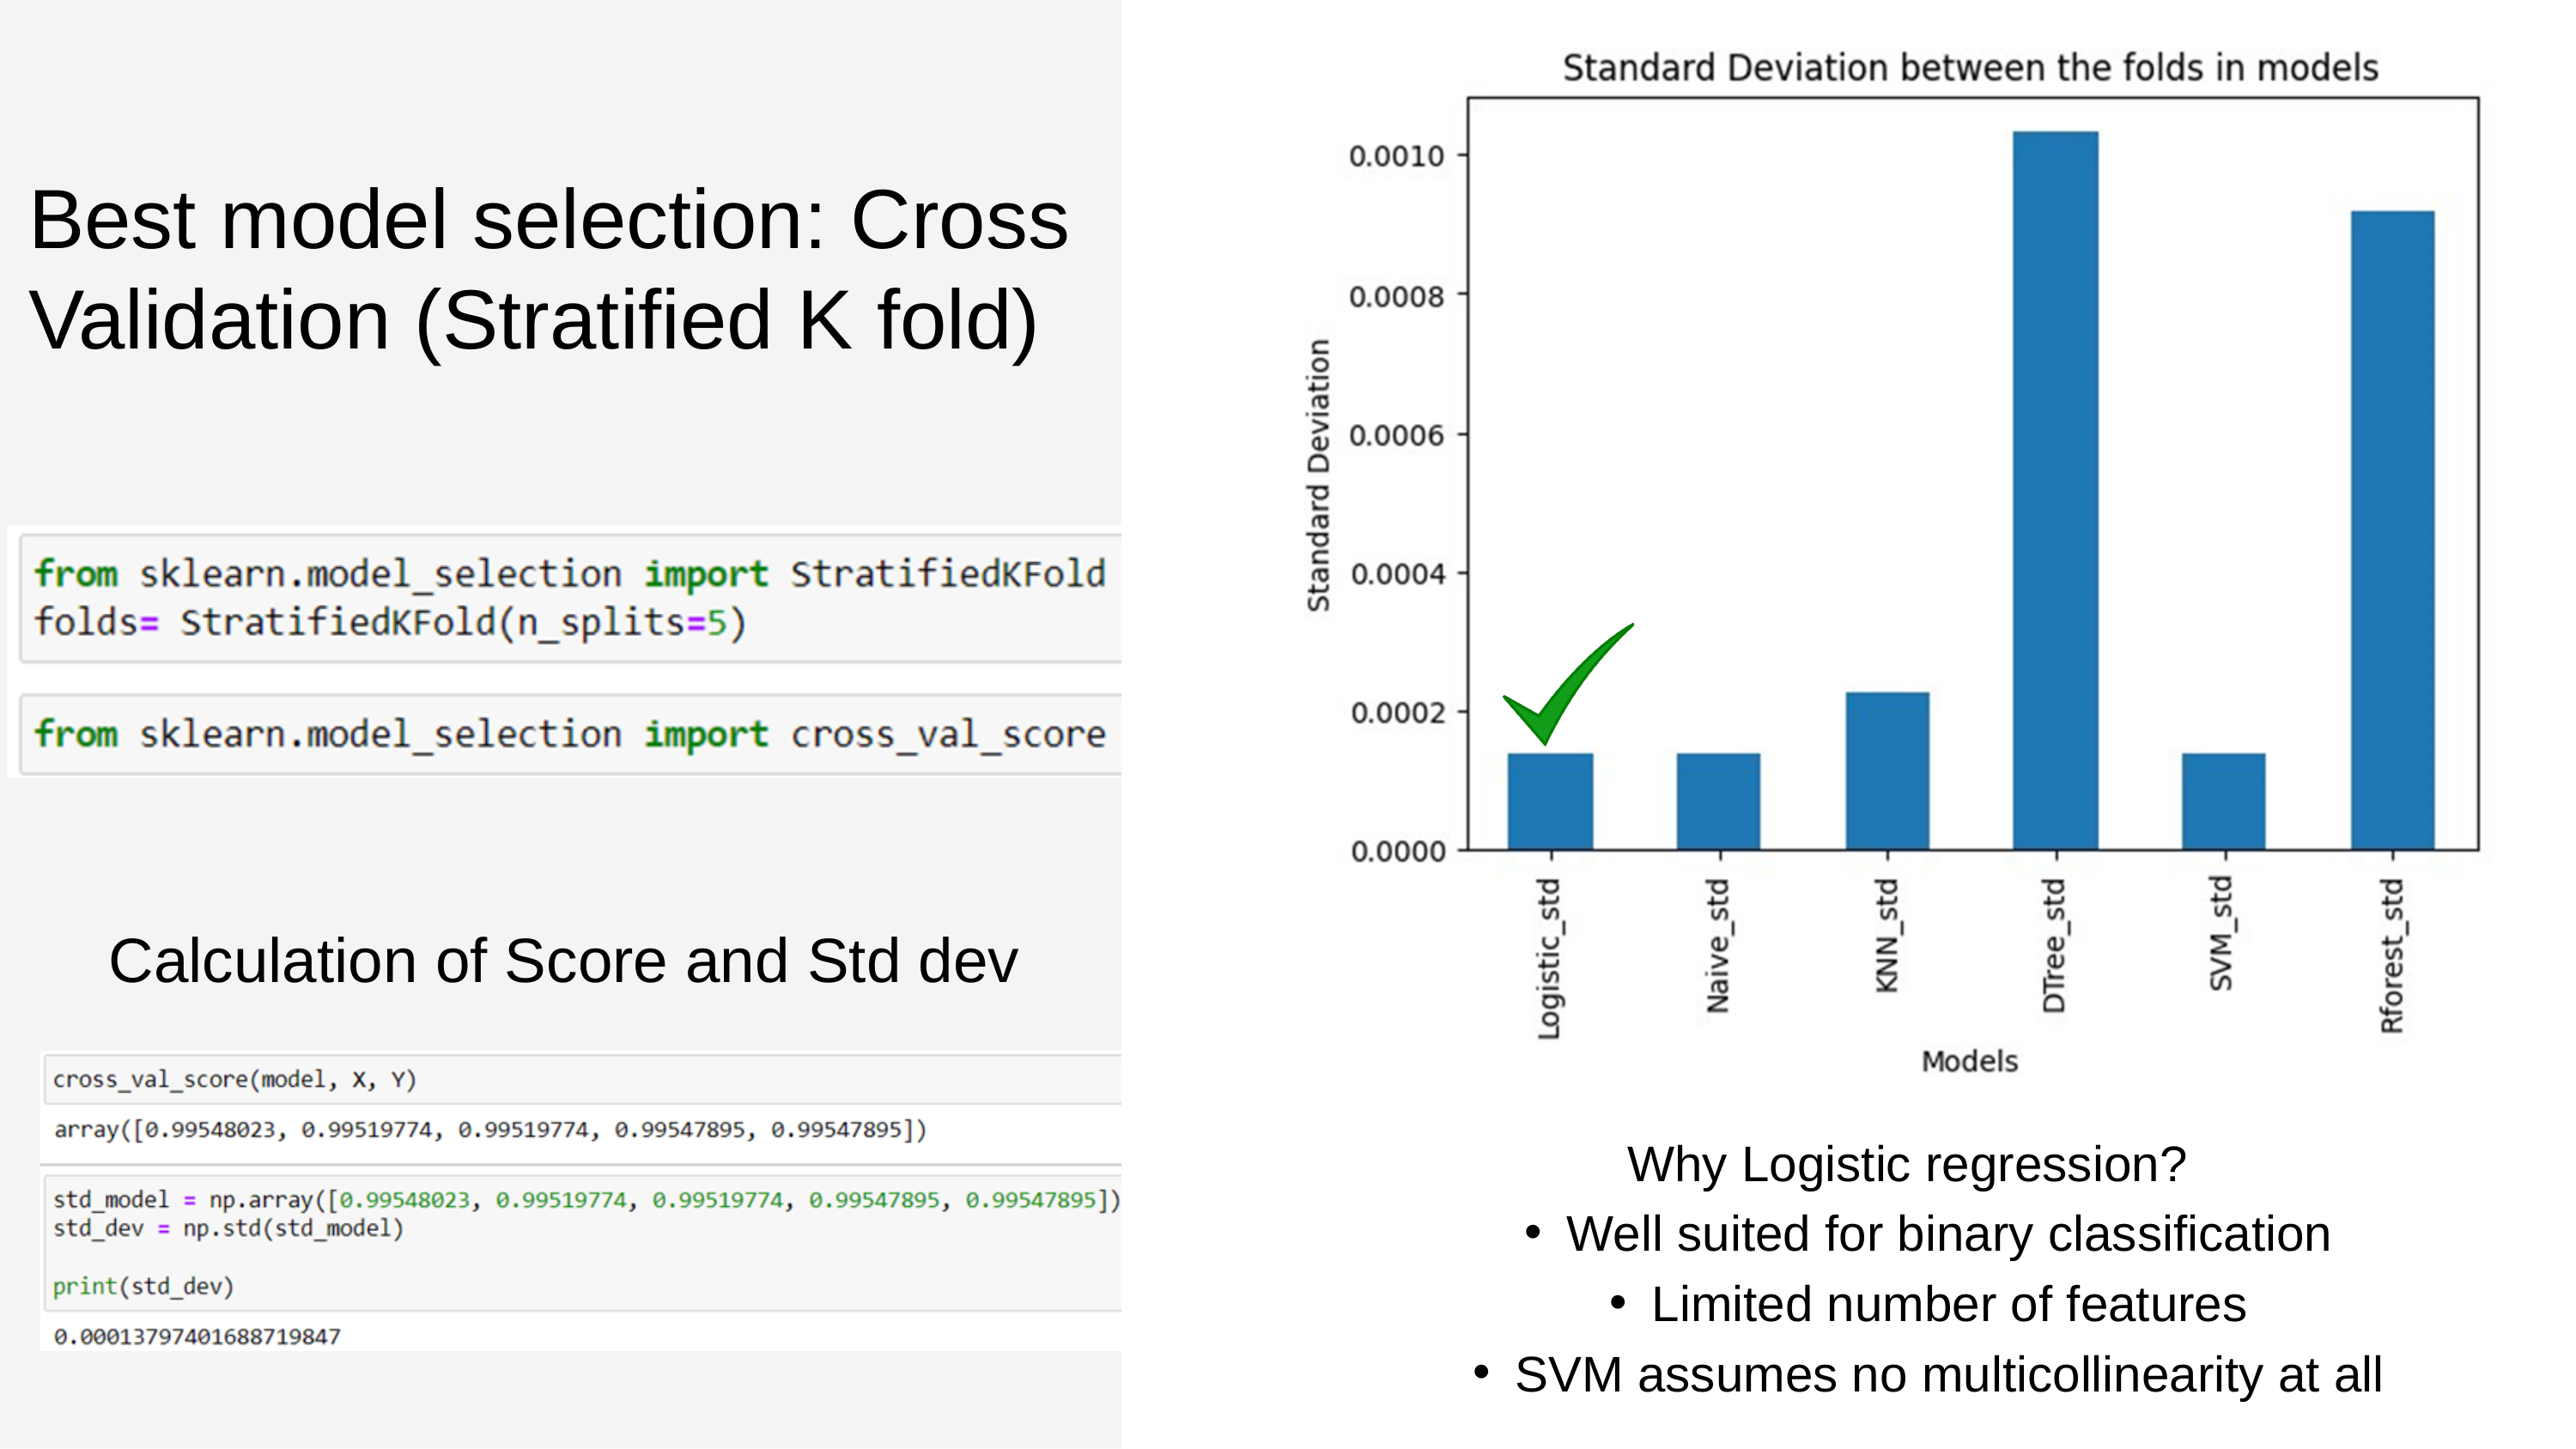

Best model selection: Cross Validation (Stratified K fold)

Calculation of Score and Std dev

Why Logistic regression?
Well suited for binary classification
Limited number of features
SVM assumes no multicollinearity at all